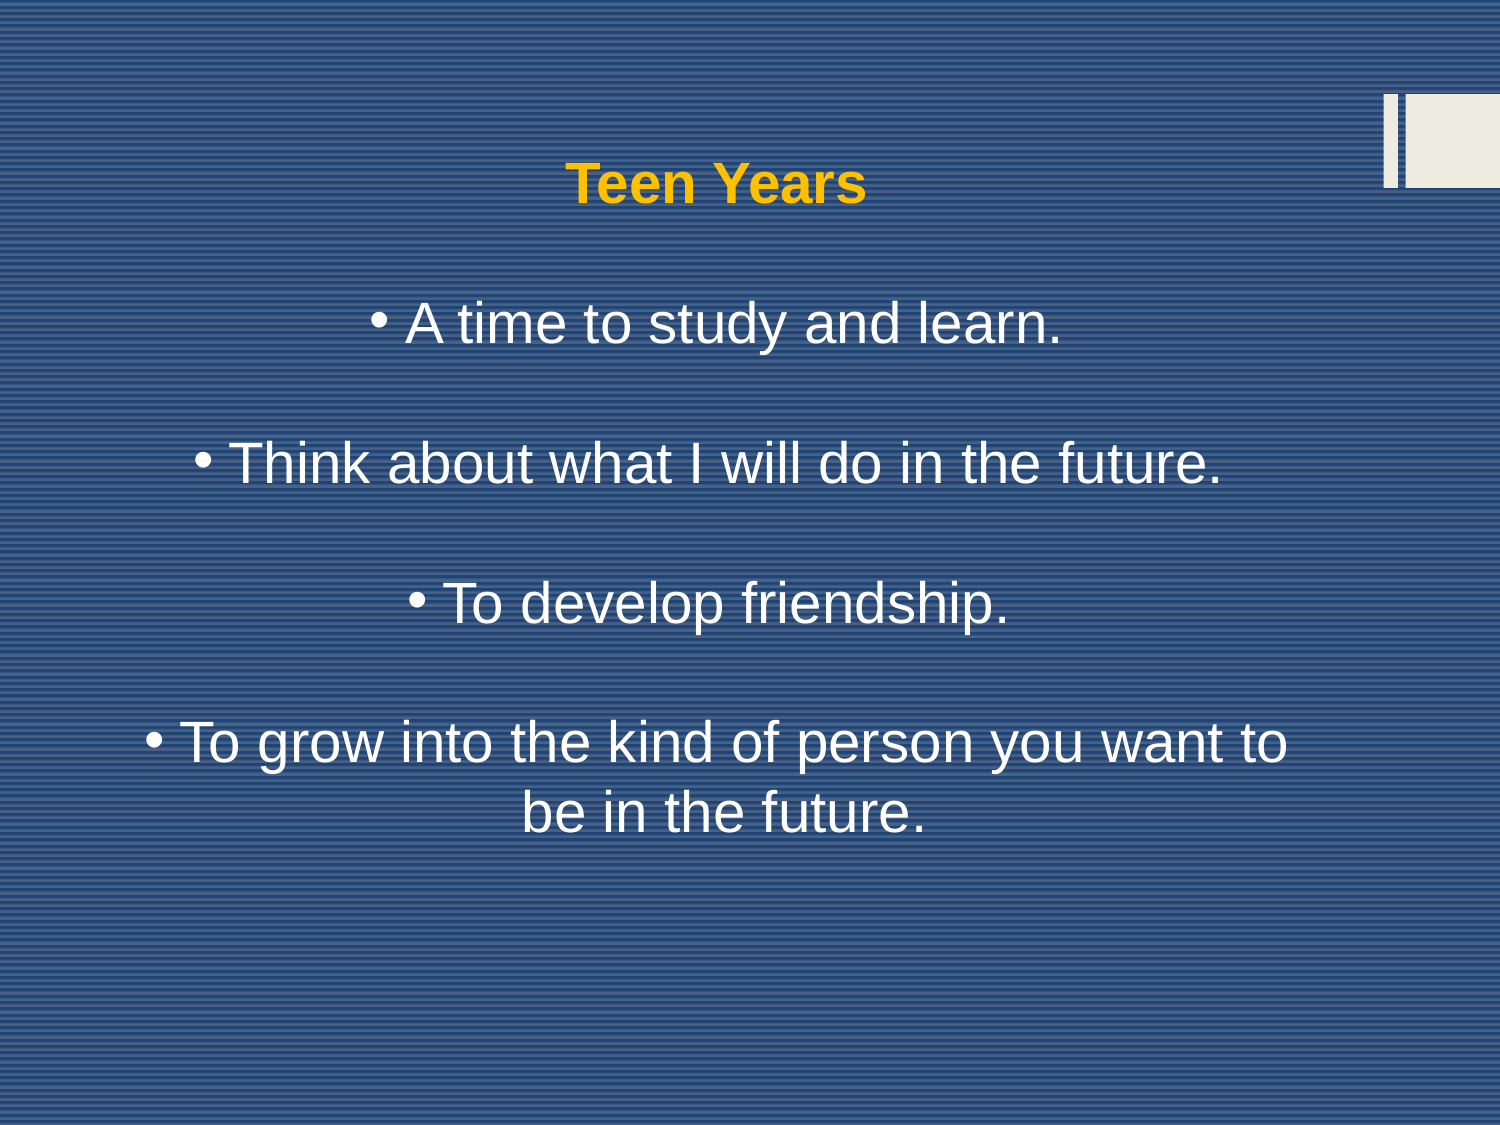

Teen Years

A time to study and learn.

Think about what I will do in the future.

To develop friendship.

To grow into the kind of person you want to be in the future.